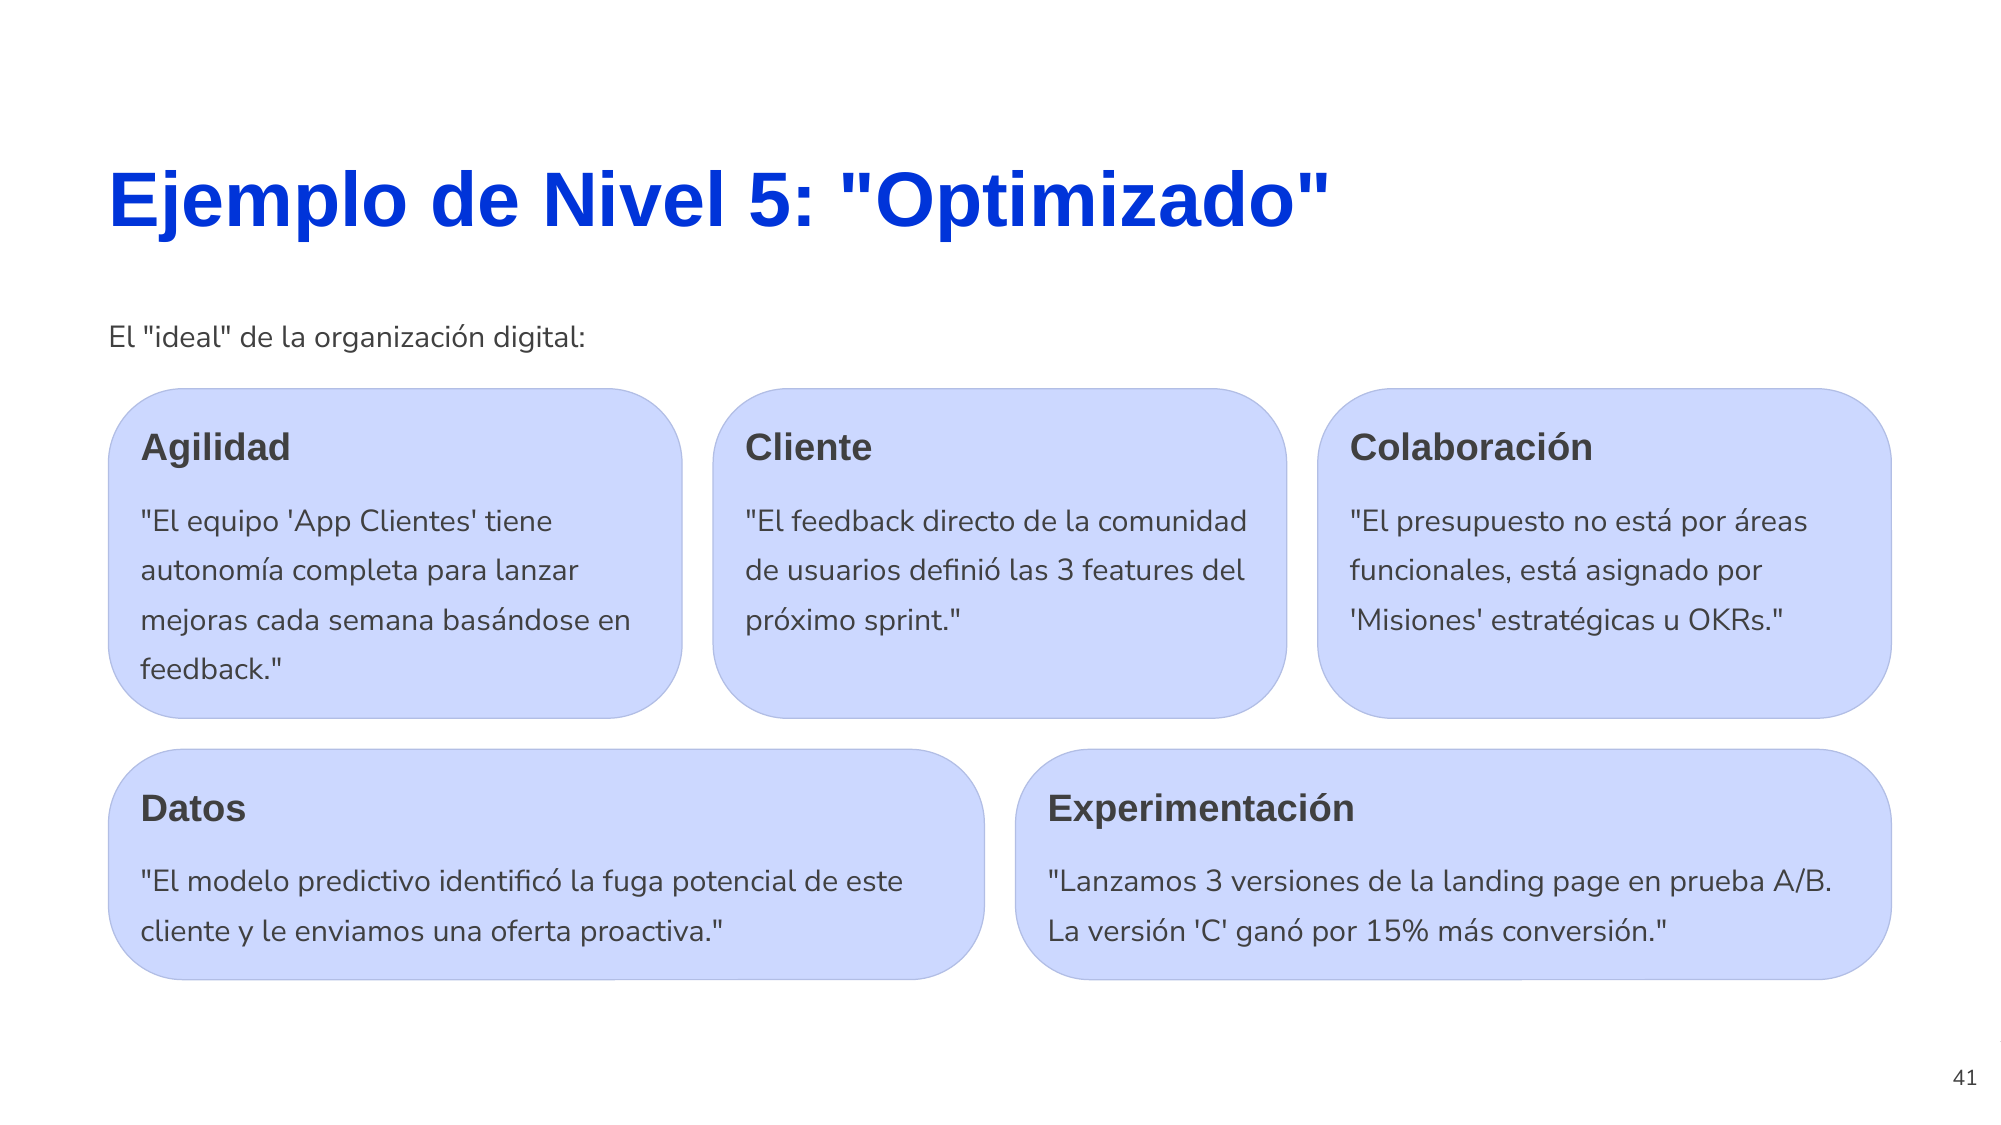

Ejemplo de Nivel 5: "Optimizado"
El "ideal" de la organización digital:

Agilidad
Cliente
Colaboración
"El equipo 'App Clientes' tiene autonomía completa para lanzar mejoras cada semana basándose en feedback."
"El feedback directo de la comunidad de usuarios definió las 3 features del próximo sprint."
"El presupuesto no está por áreas funcionales, está asignado por 'Misiones' estratégicas u OKRs."

Datos
Experimentación
"El modelo predictivo identificó la fuga potencial de este cliente y le enviamos una oferta proactiva."
"Lanzamos 3 versiones de la landing page en prueba A/B. La versión 'C' ganó por 15% más conversión."
41